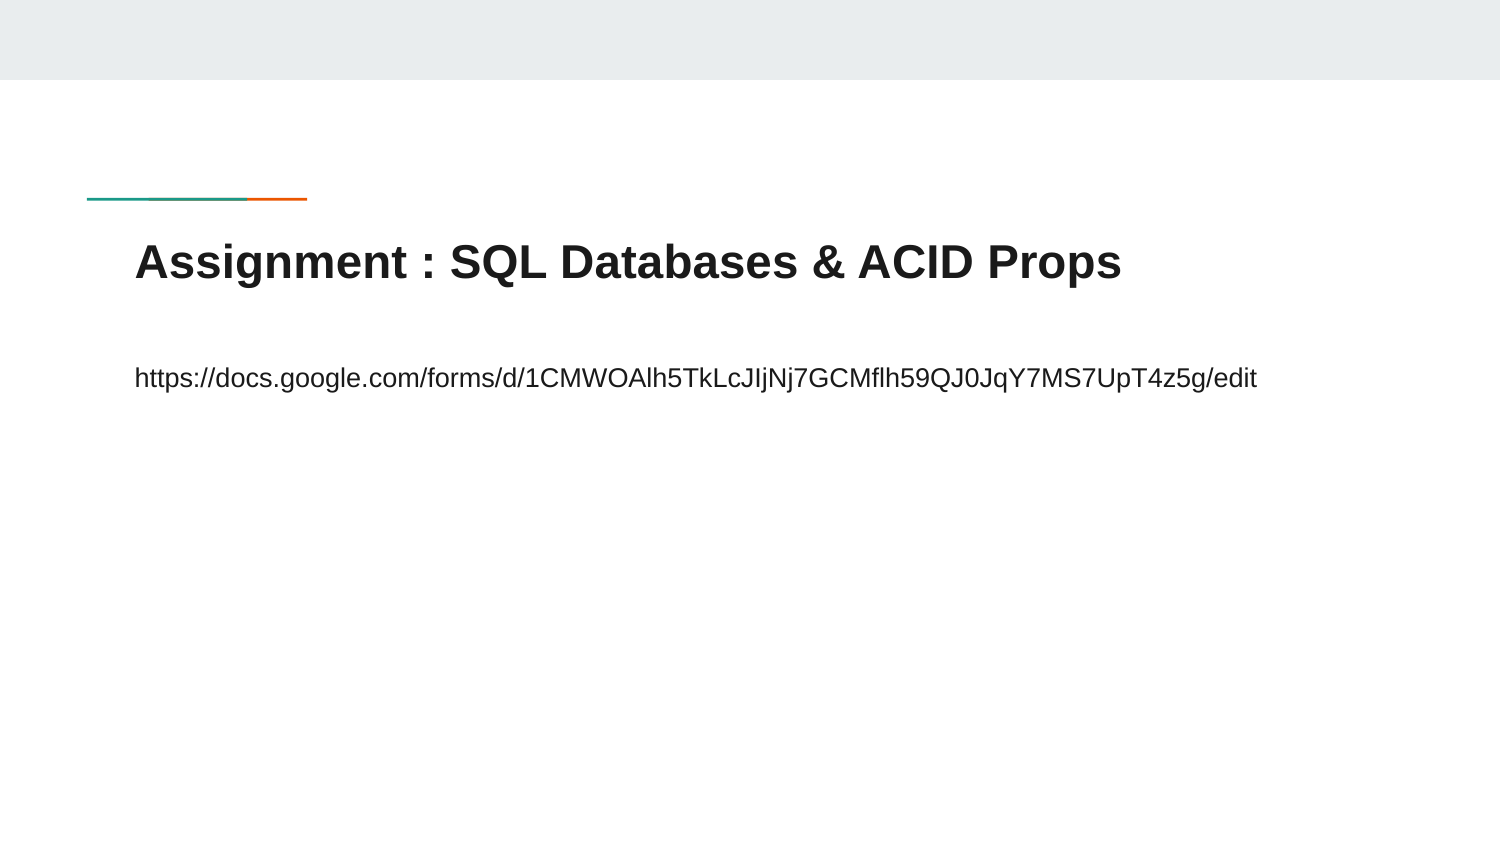

# Assignment : SQL Databases & ACID Props
https://docs.google.com/forms/d/1CMWOAlh5TkLcJIjNj7GCMflh59QJ0JqY7MS7UpT4z5g/edit